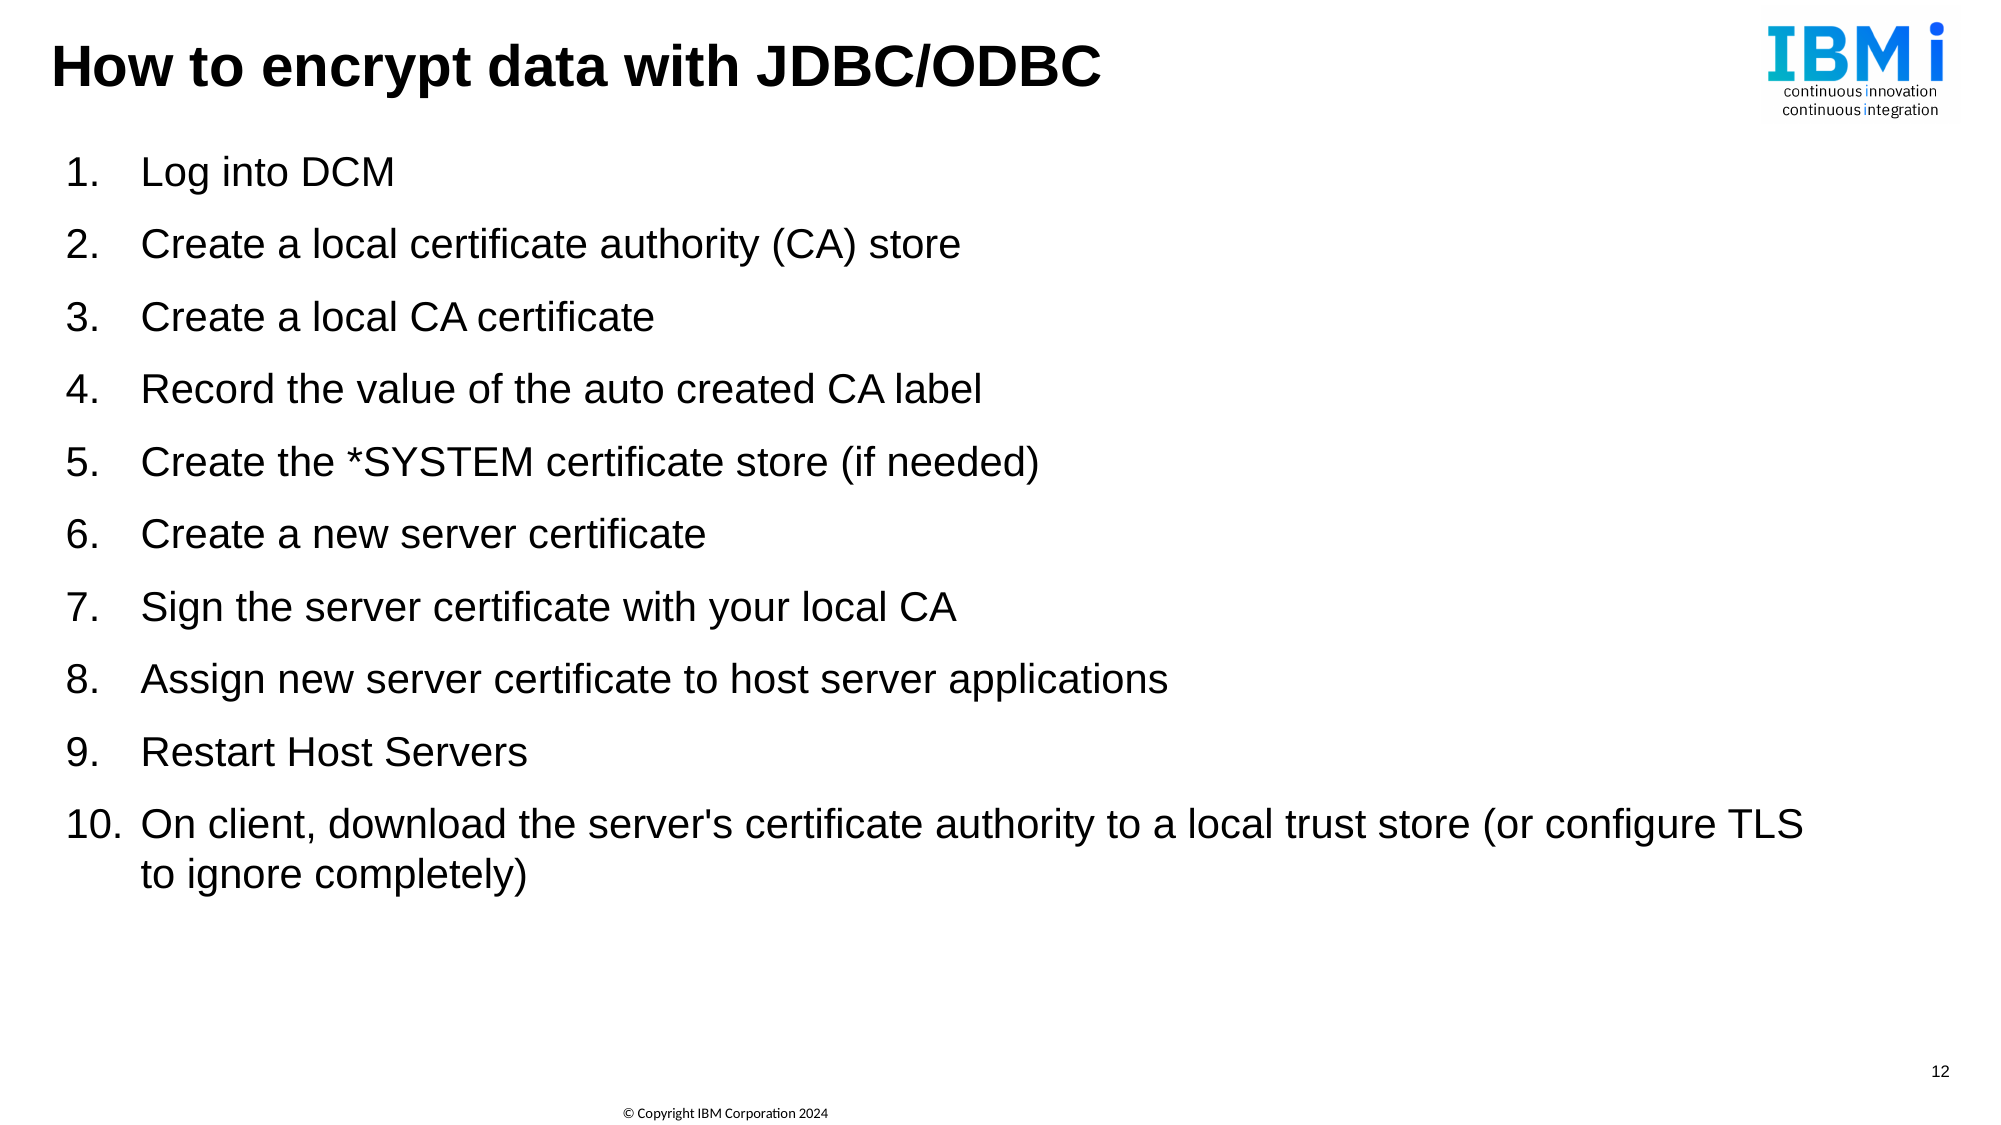

How to encrypt data with JDBC/ODBC
Log into DCM

Create a local certificate authority (CA) store

Create a local CA certificate

Record the value of the auto created CA label

Create the *SYSTEM certificate store (if needed)

Create a new server certificate

Sign the server certificate with your local CA

Assign new server certificate to host server applications

Restart Host Servers

On client, download the server's certificate authority to a local trust store (or configure TLS to ignore completely)
12